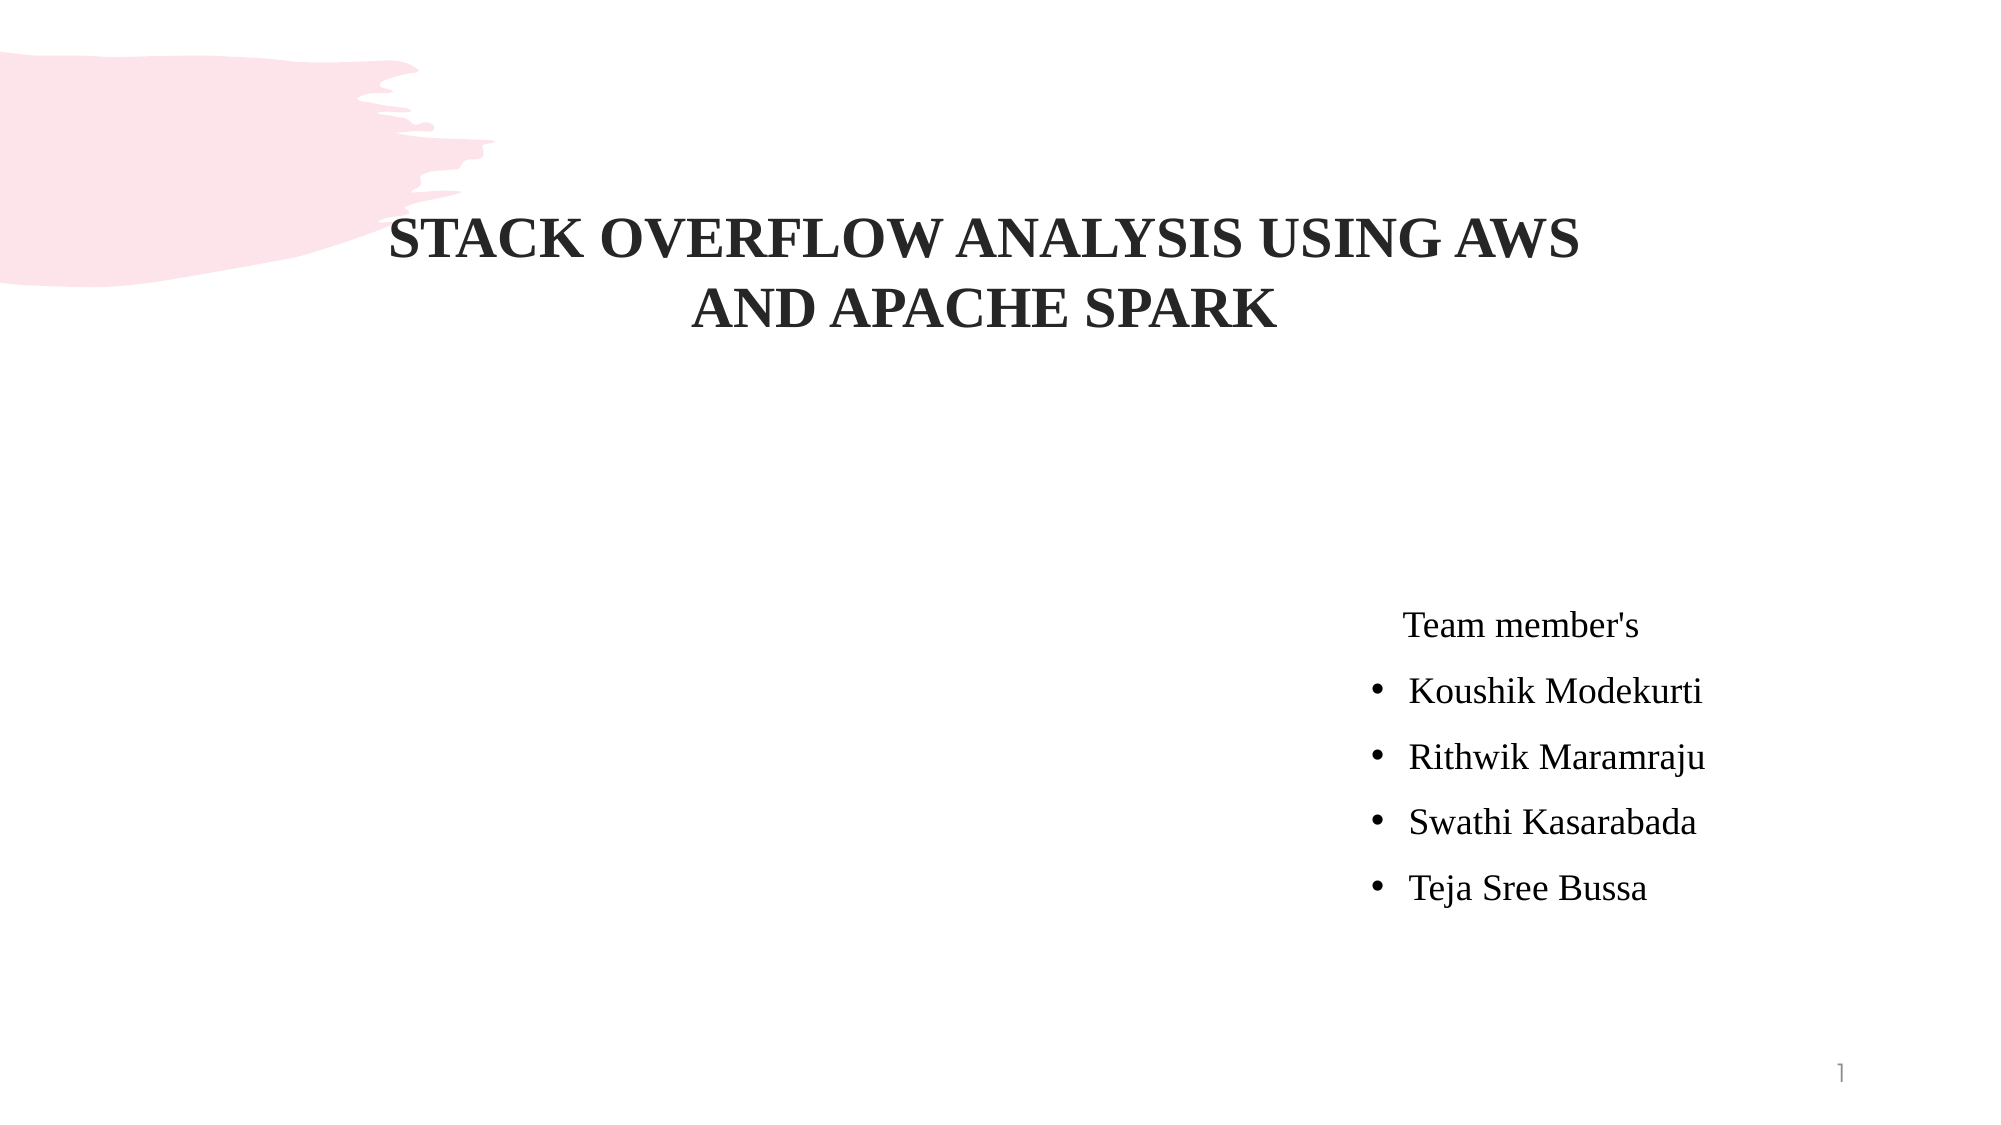

# Stack Overflow Analysis using AWS and Apache Spark

   Team member's
Koushik Modekurti
Rithwik Maramraju
Swathi Kasarabada
Teja Sree Bussa

1